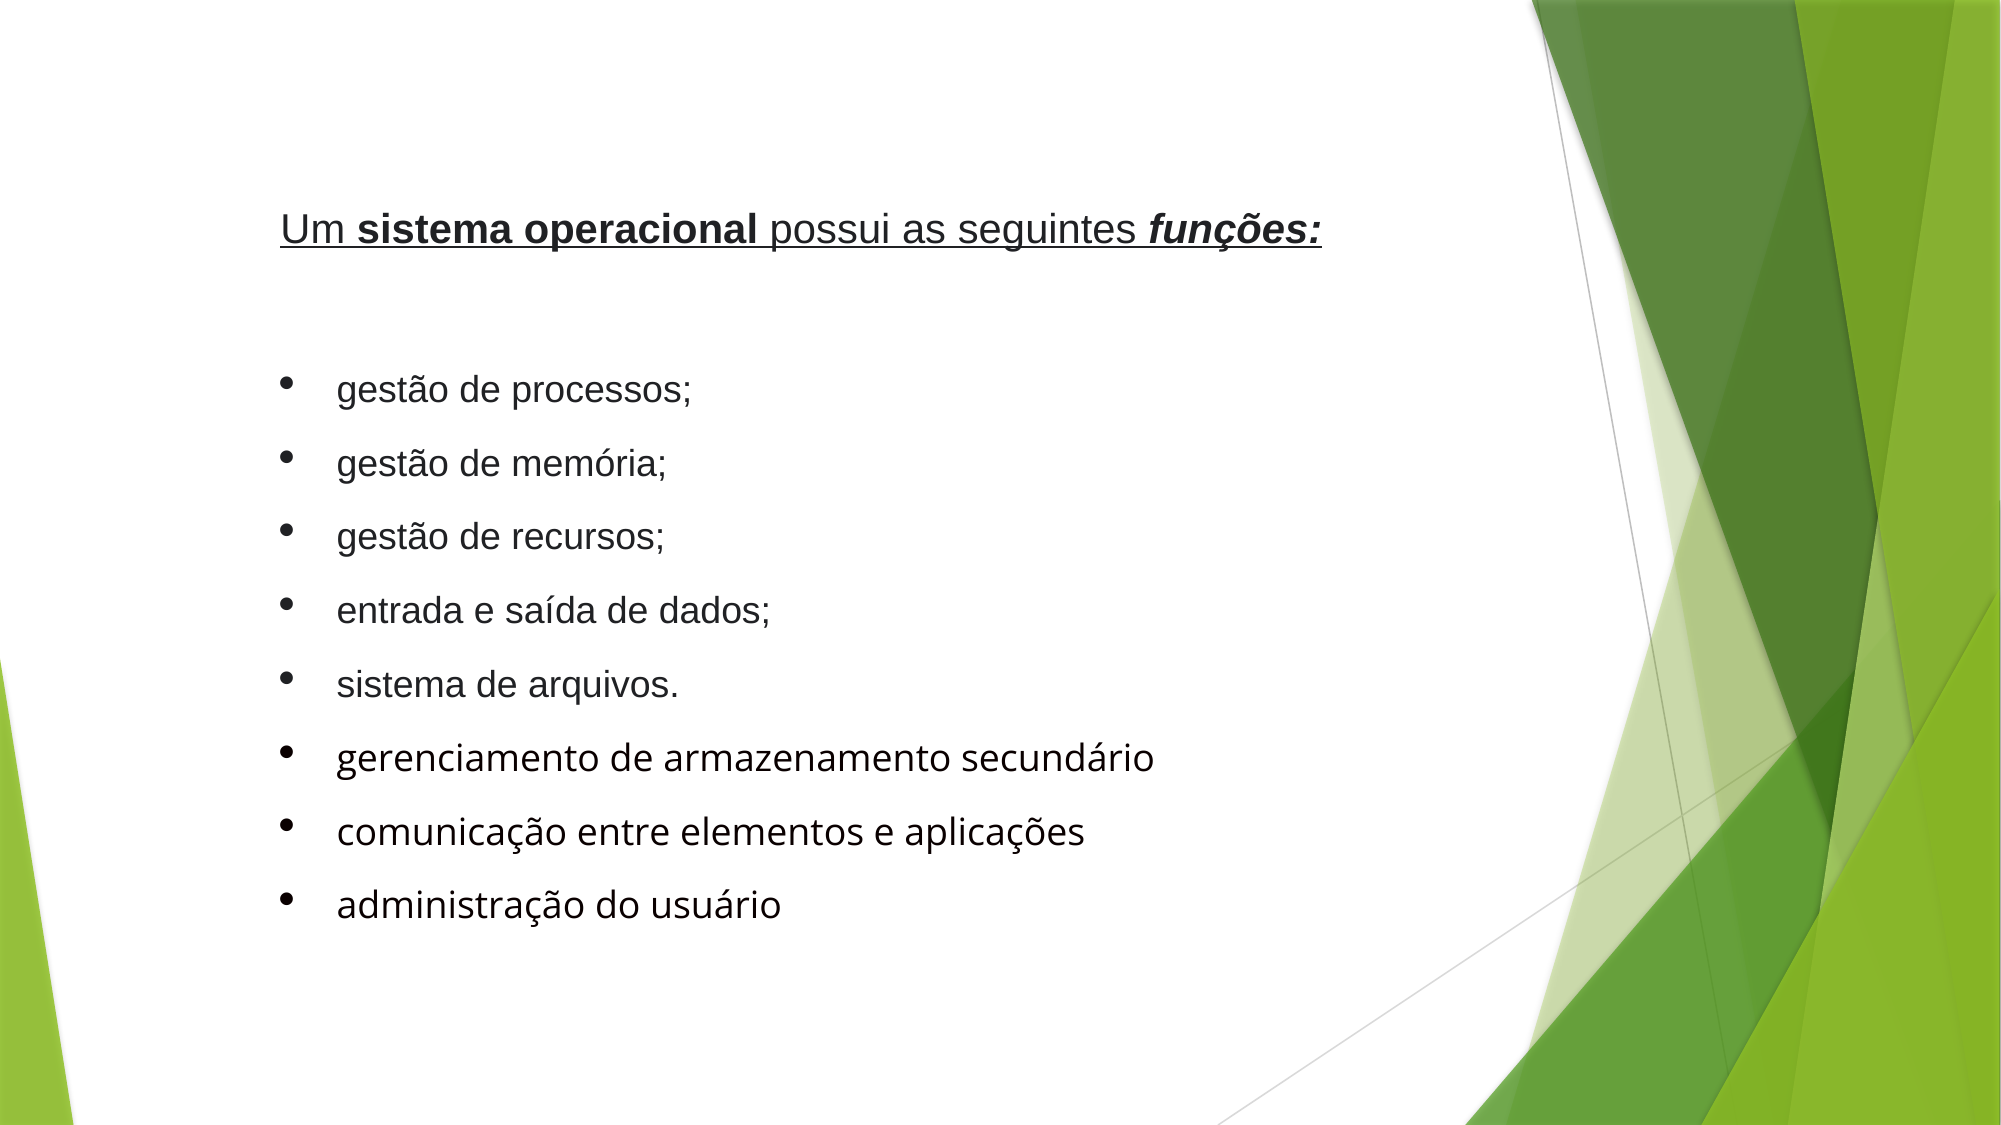

Um sistema operacional possui as seguintes funções:

gestão de processos;
gestão de memória;
gestão de recursos;
entrada e saída de dados;
sistema de arquivos.
gerenciamento de armazenamento secundário
comunicação entre elementos e aplicações
administração do usuário